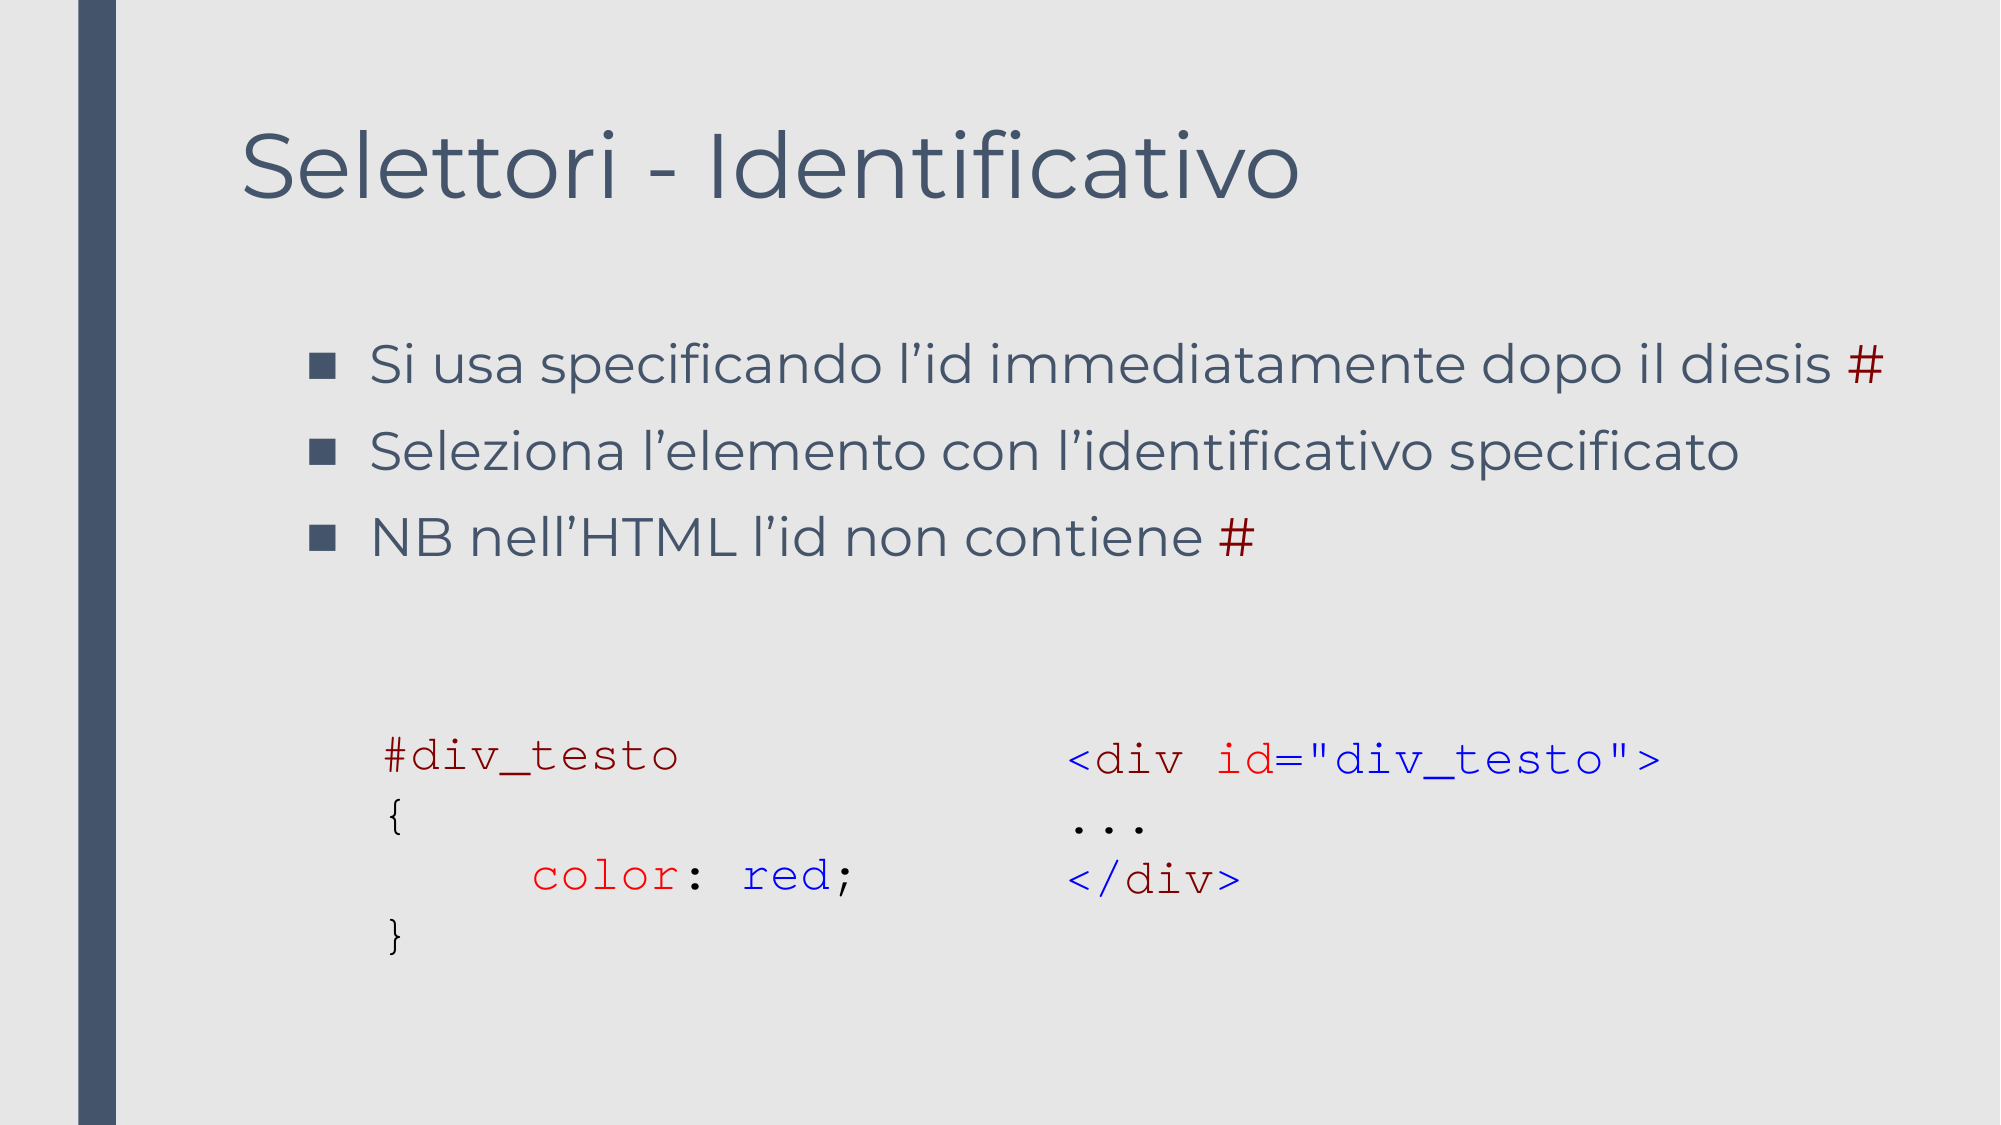

# Selettori - Identificativo
Si usa specificando l’id immediatamente dopo il diesis #
Seleziona l’elemento con l’identificativo specificato
NB nell’HTML l’id non contiene #

#div_testo
{
	color: red;
}
<div id="div_testo">
...
</div>